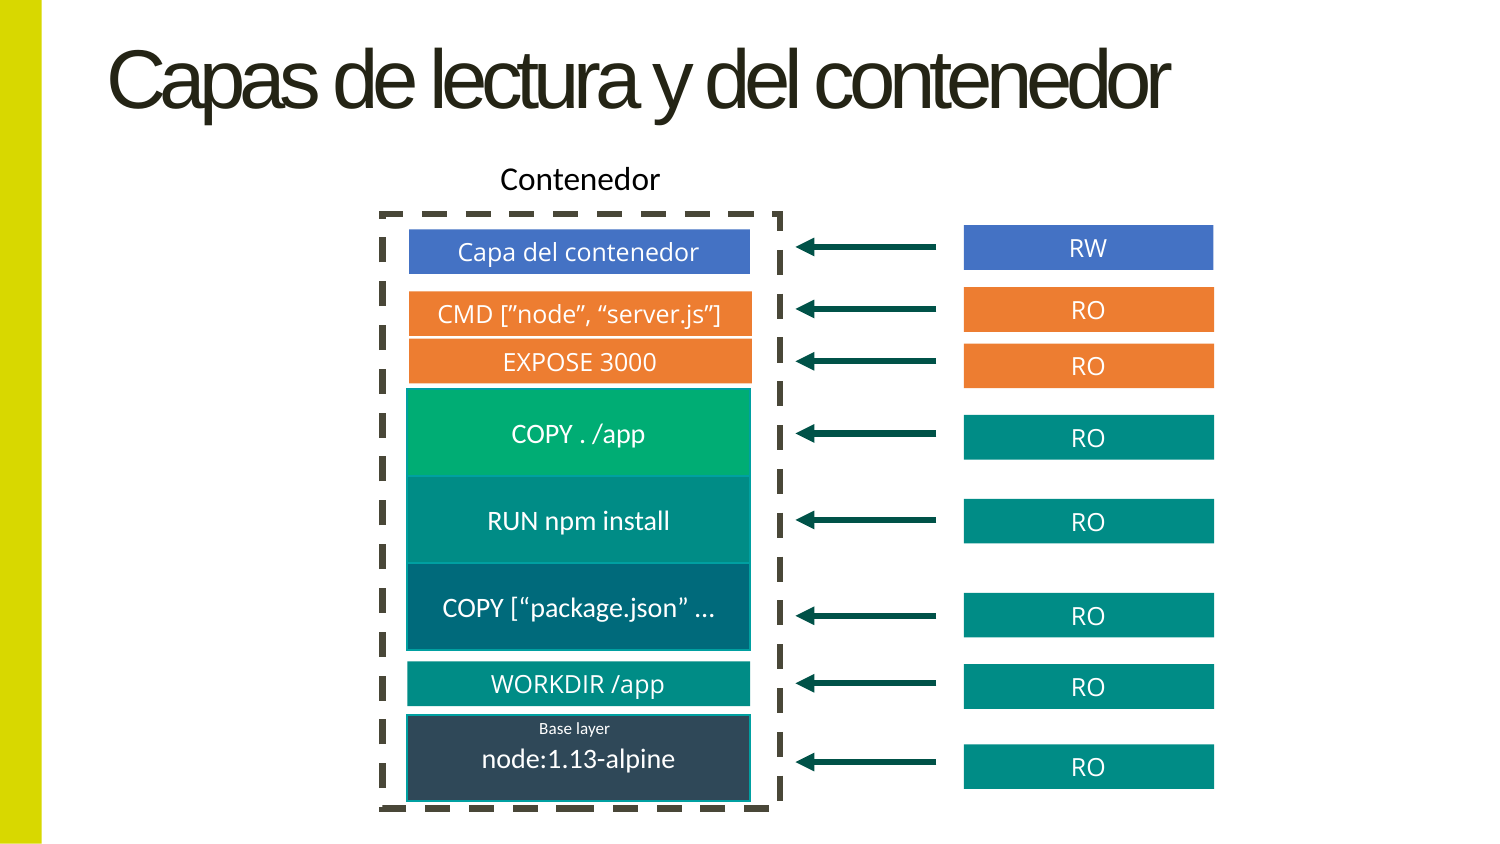

# Capas de lectura y del contenedor
Contenedor

RW
Capa del contenedor
RO
CMD [”node”, “server.js”]
EXPOSE 3000
RO
COPY . /app
RO
RUN npm install
RO
COPY [“package.json” …
RO
WORKDIR /app
RO
Base layer
node:1.13-alpine
RO